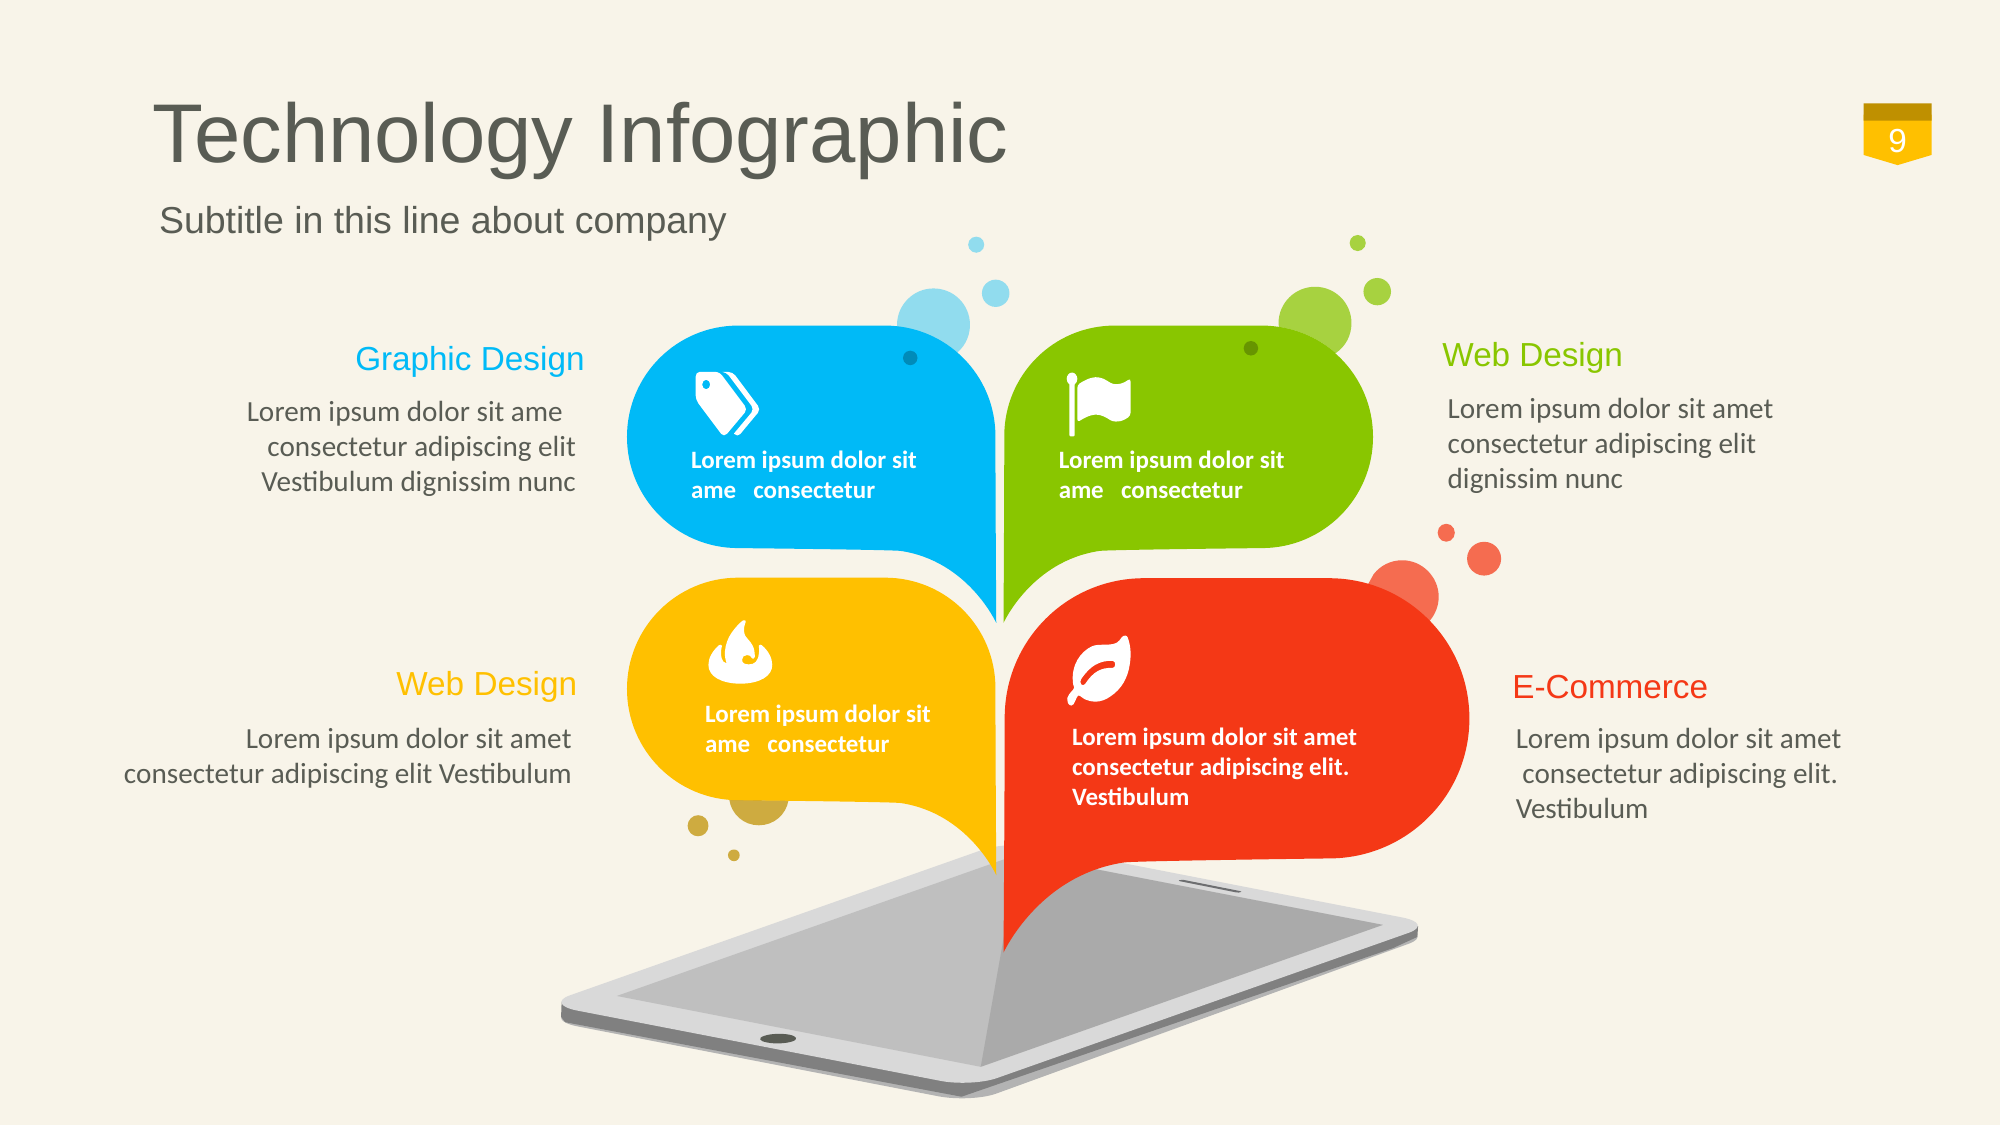

# Technology Infographic
9
Subtitle in this line about company

Lorem ipsum dolor sit ame   consectetur
Lorem ipsum dolor sit ame   consectetur

Lorem ipsum dolor sit ame   consectetur
Lorem ipsum dolor sit amet  consectetur adipiscing elit. Vestibulum

Web Design
Lorem ipsum dolor sit amet consectetur adipiscing elit
dignissim nunc
Graphic Design
Lorem ipsum dolor sit ame   consectetur adipiscing elit Vestibulum dignissim nunc
Web Design
Lorem ipsum dolor sit amet consectetur adipiscing elit Vestibulum
E-Commerce
Lorem ipsum dolor sit amet  consectetur adipiscing elit. Vestibulum